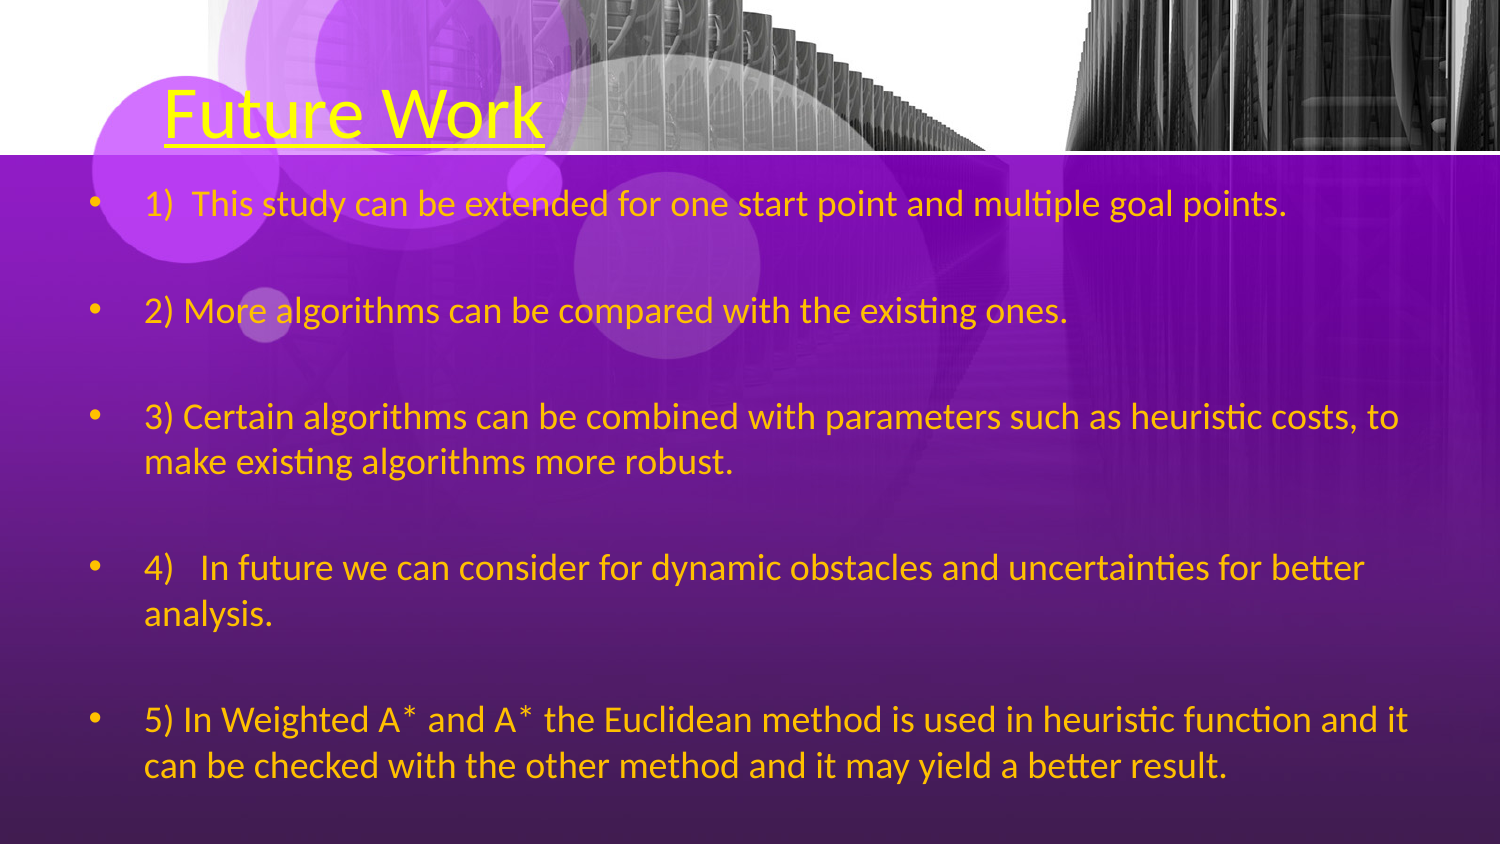

# Future Work
1)  This study can be extended for one start point and multiple goal points.

2) More algorithms can be compared with the existing ones.

3) Certain algorithms can be combined with parameters such as heuristic costs, to make existing algorithms more robust.

4)   In future we can consider for dynamic obstacles and uncertainties for better analysis.

5) In Weighted A* and A* the Euclidean method is used in heuristic function and it can be checked with the other method and it may yield a better result.